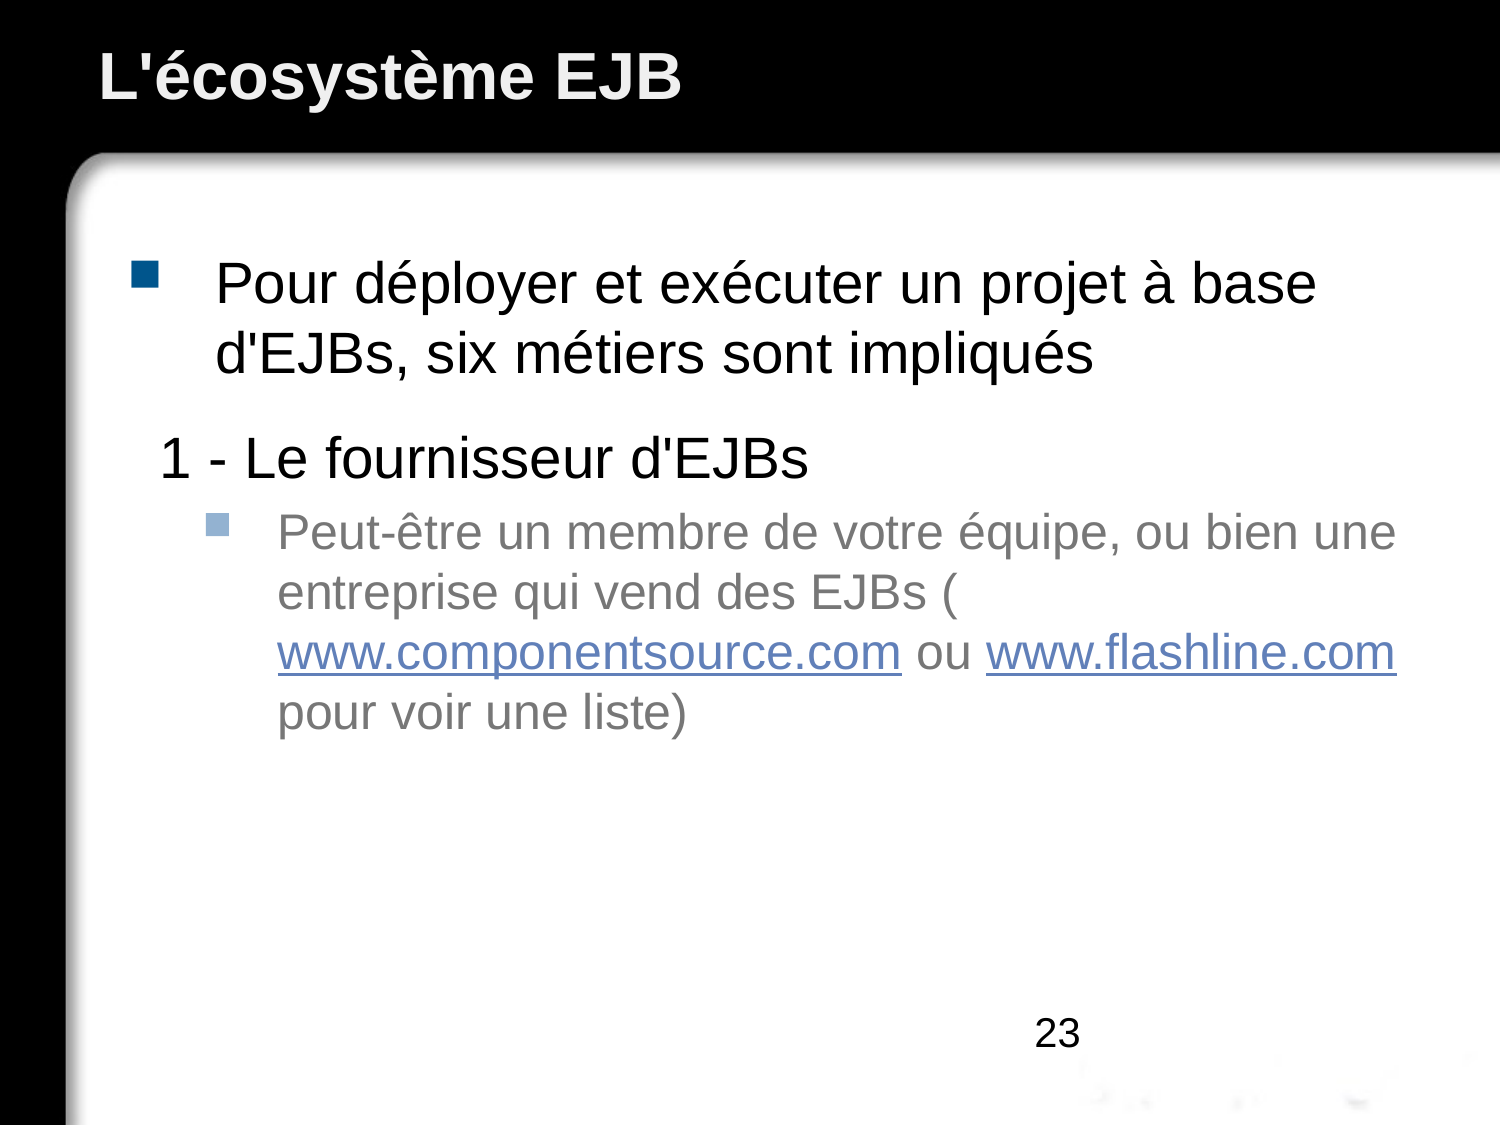

# L'écosystème EJB
Pour déployer et exécuter un projet à base d'EJBs, six métiers sont impliqués
  1 - Le fournisseur d'EJBs
Peut-être un membre de votre équipe, ou bien une entreprise qui vend des EJBs (www.componentsource.com ou www.flashline.com pour voir une liste)